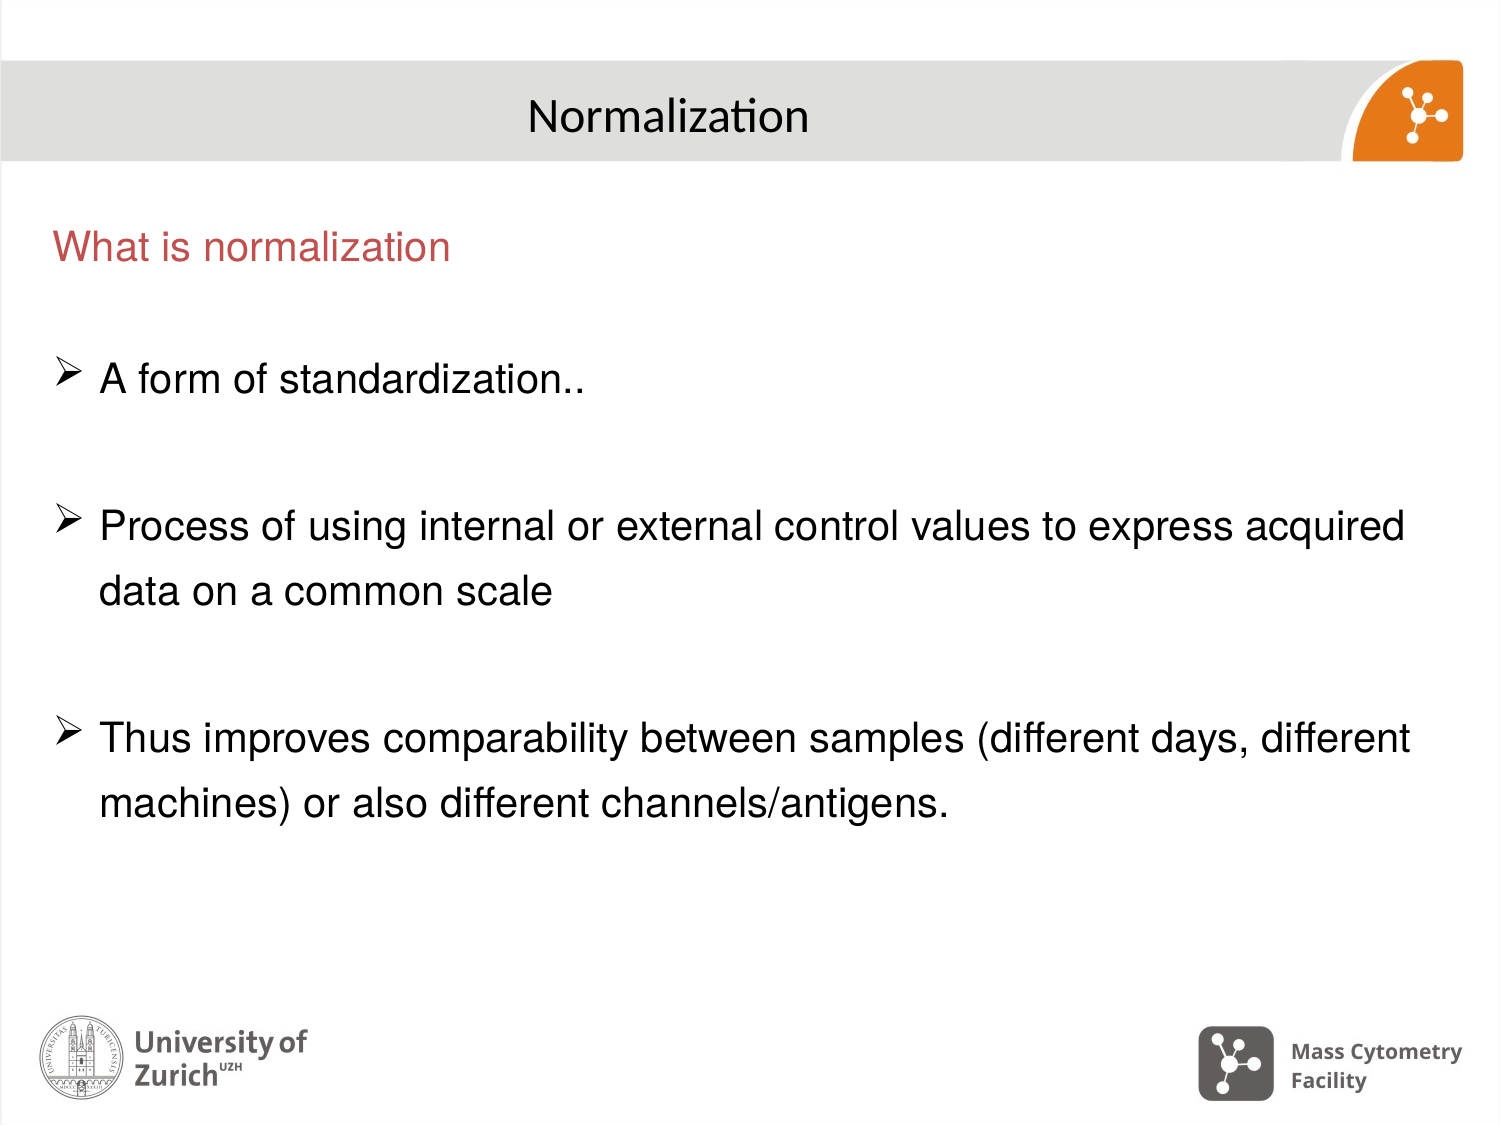

# Normalization
What is normalization

A form of standardization..

Process of using internal or external control values to express acquired data on a common scale

Thus improves comparability between samples (different days, different machines) or also different channels/antigens.